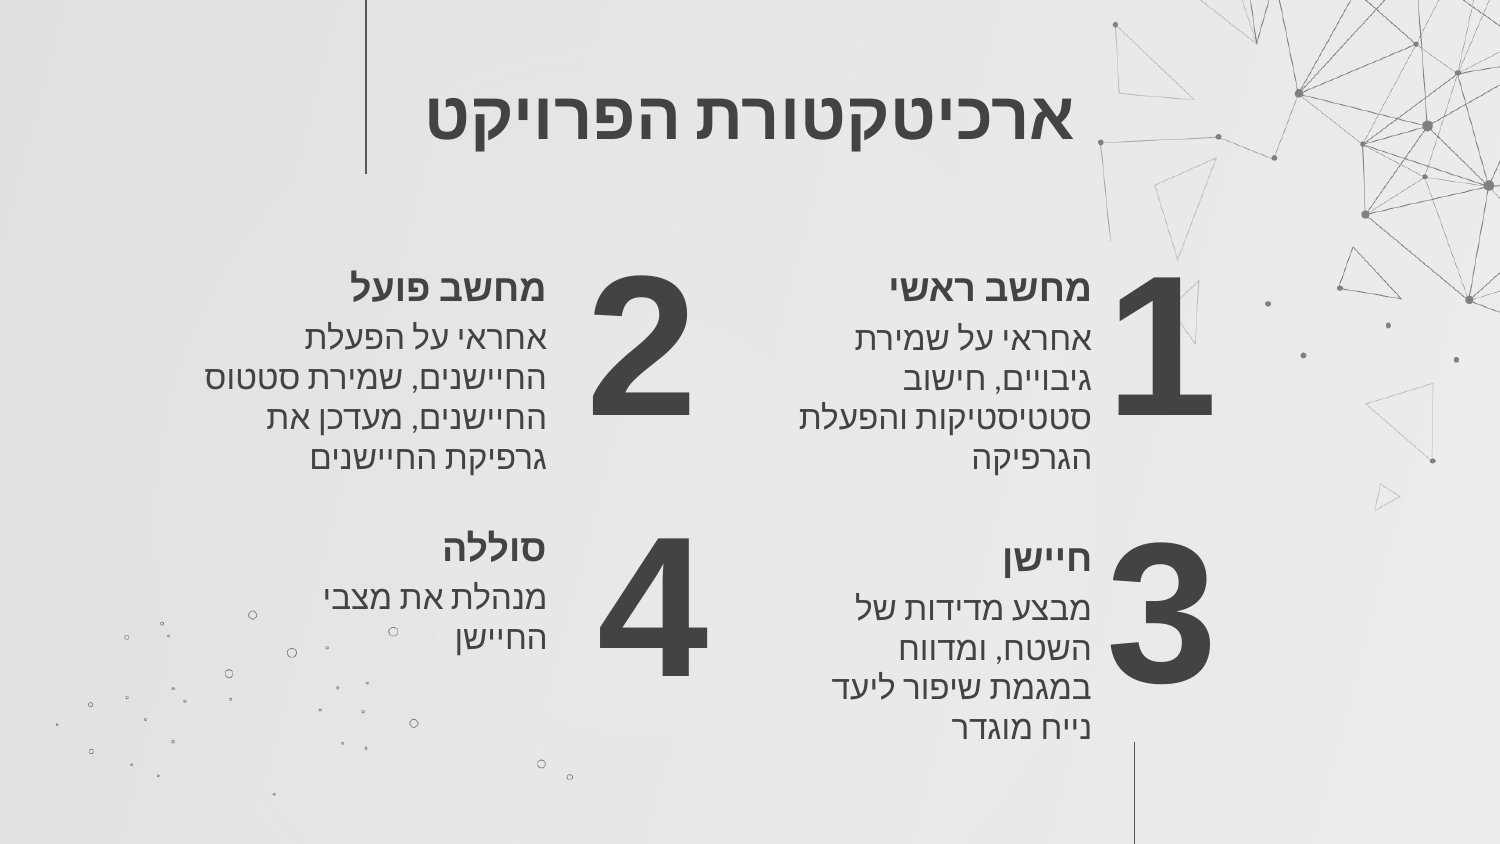

# ארכיטקטורת הפרויקט
מחשב פועל
מחשב ראשי
2
1
אחראי על הפעלת החיישנים, שמירת סטטוס החיישנים, מעדכן את גרפיקת החיישנים
אחראי על שמירת גיבויים, חישוב סטטיסטיקות והפעלת הגרפיקה
סוללה
חיישן
4
3
מנהלת את מצבי החיישן
מבצע מדידות של השטח, ומדווח במגמת שיפור ליעד נייח מוגדר